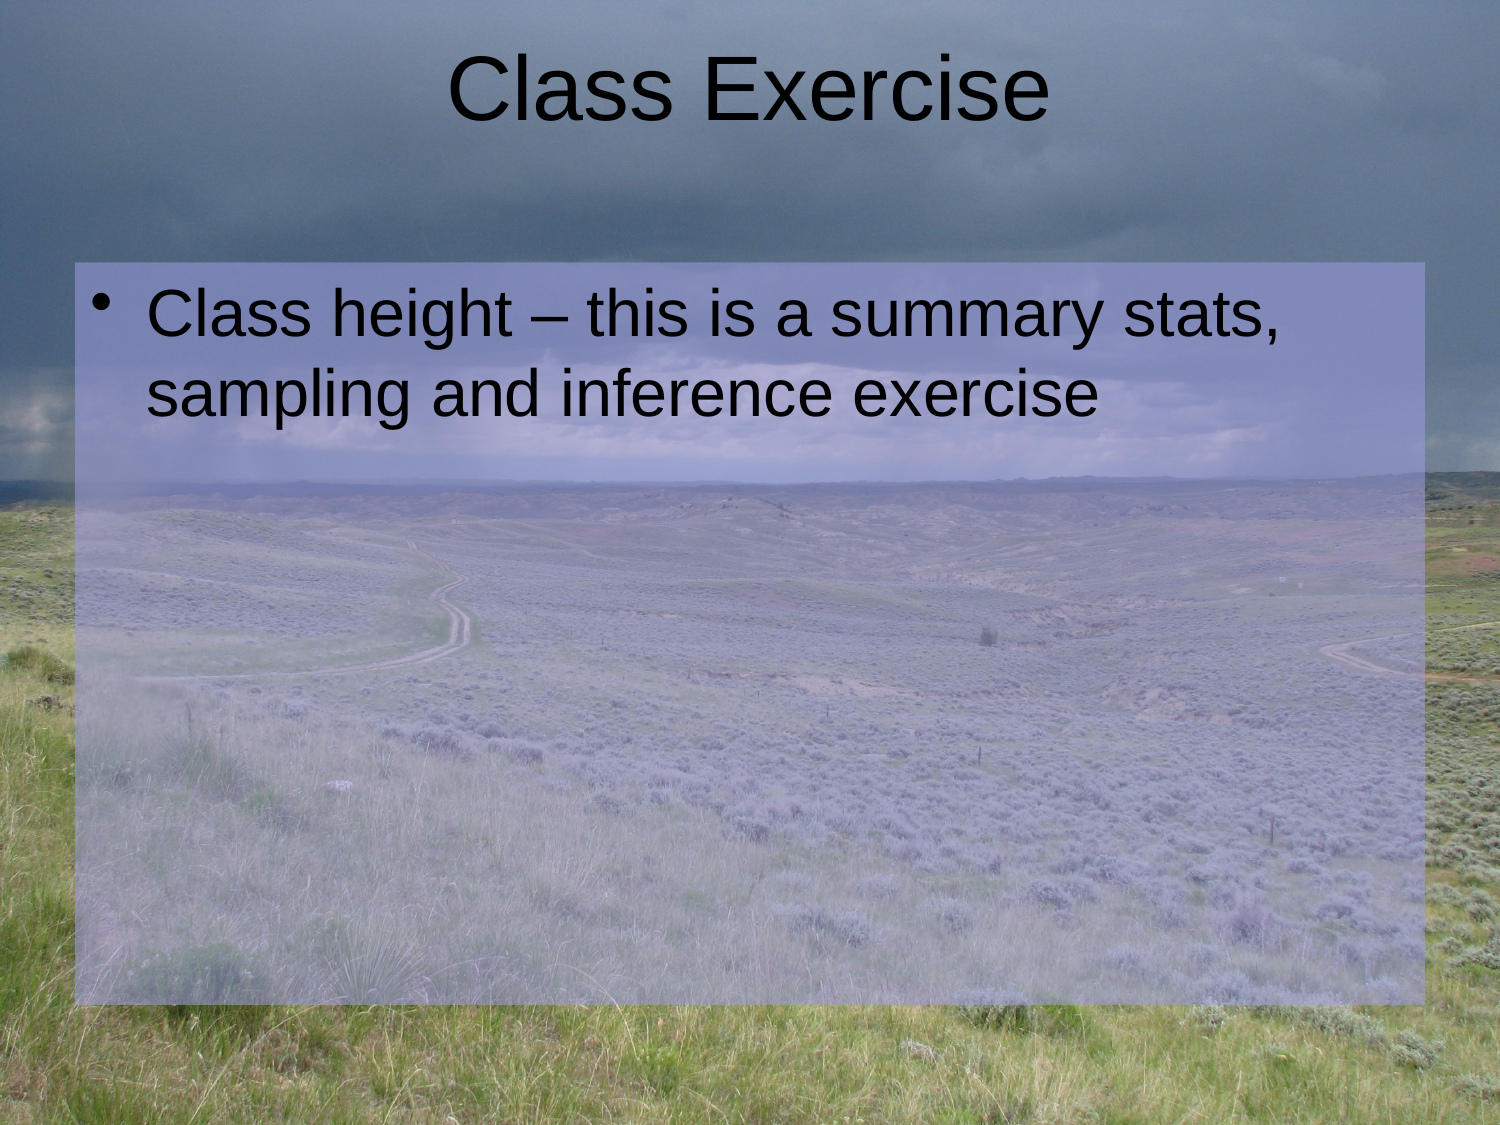

# Class Exercise
Class height – this is a summary stats, sampling and inference exercise